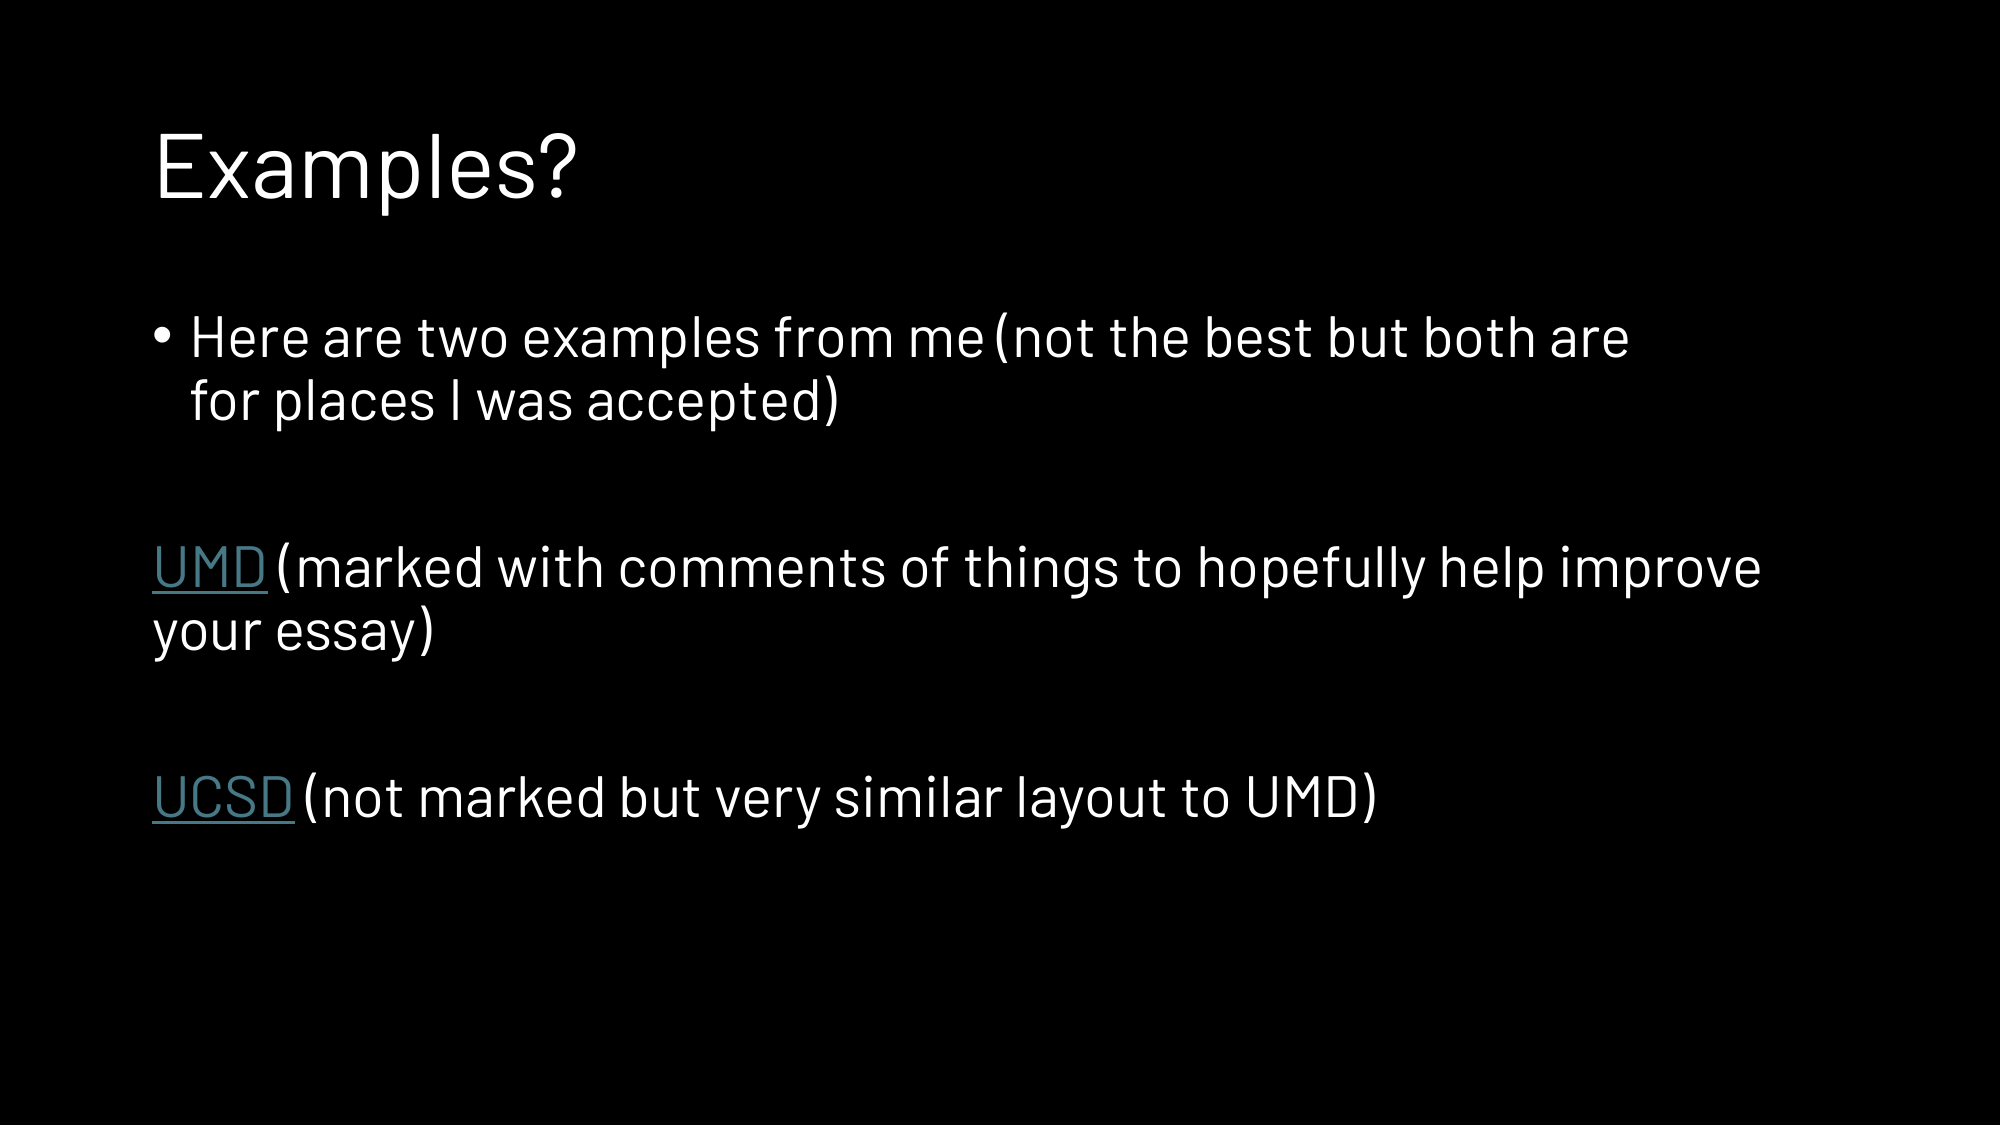

# Examples?
Here are two examples from me (not the best but both are for places I was accepted)

UMD (marked with comments of things to hopefully help improve your essay)

UCSD (not marked but very similar layout to UMD)